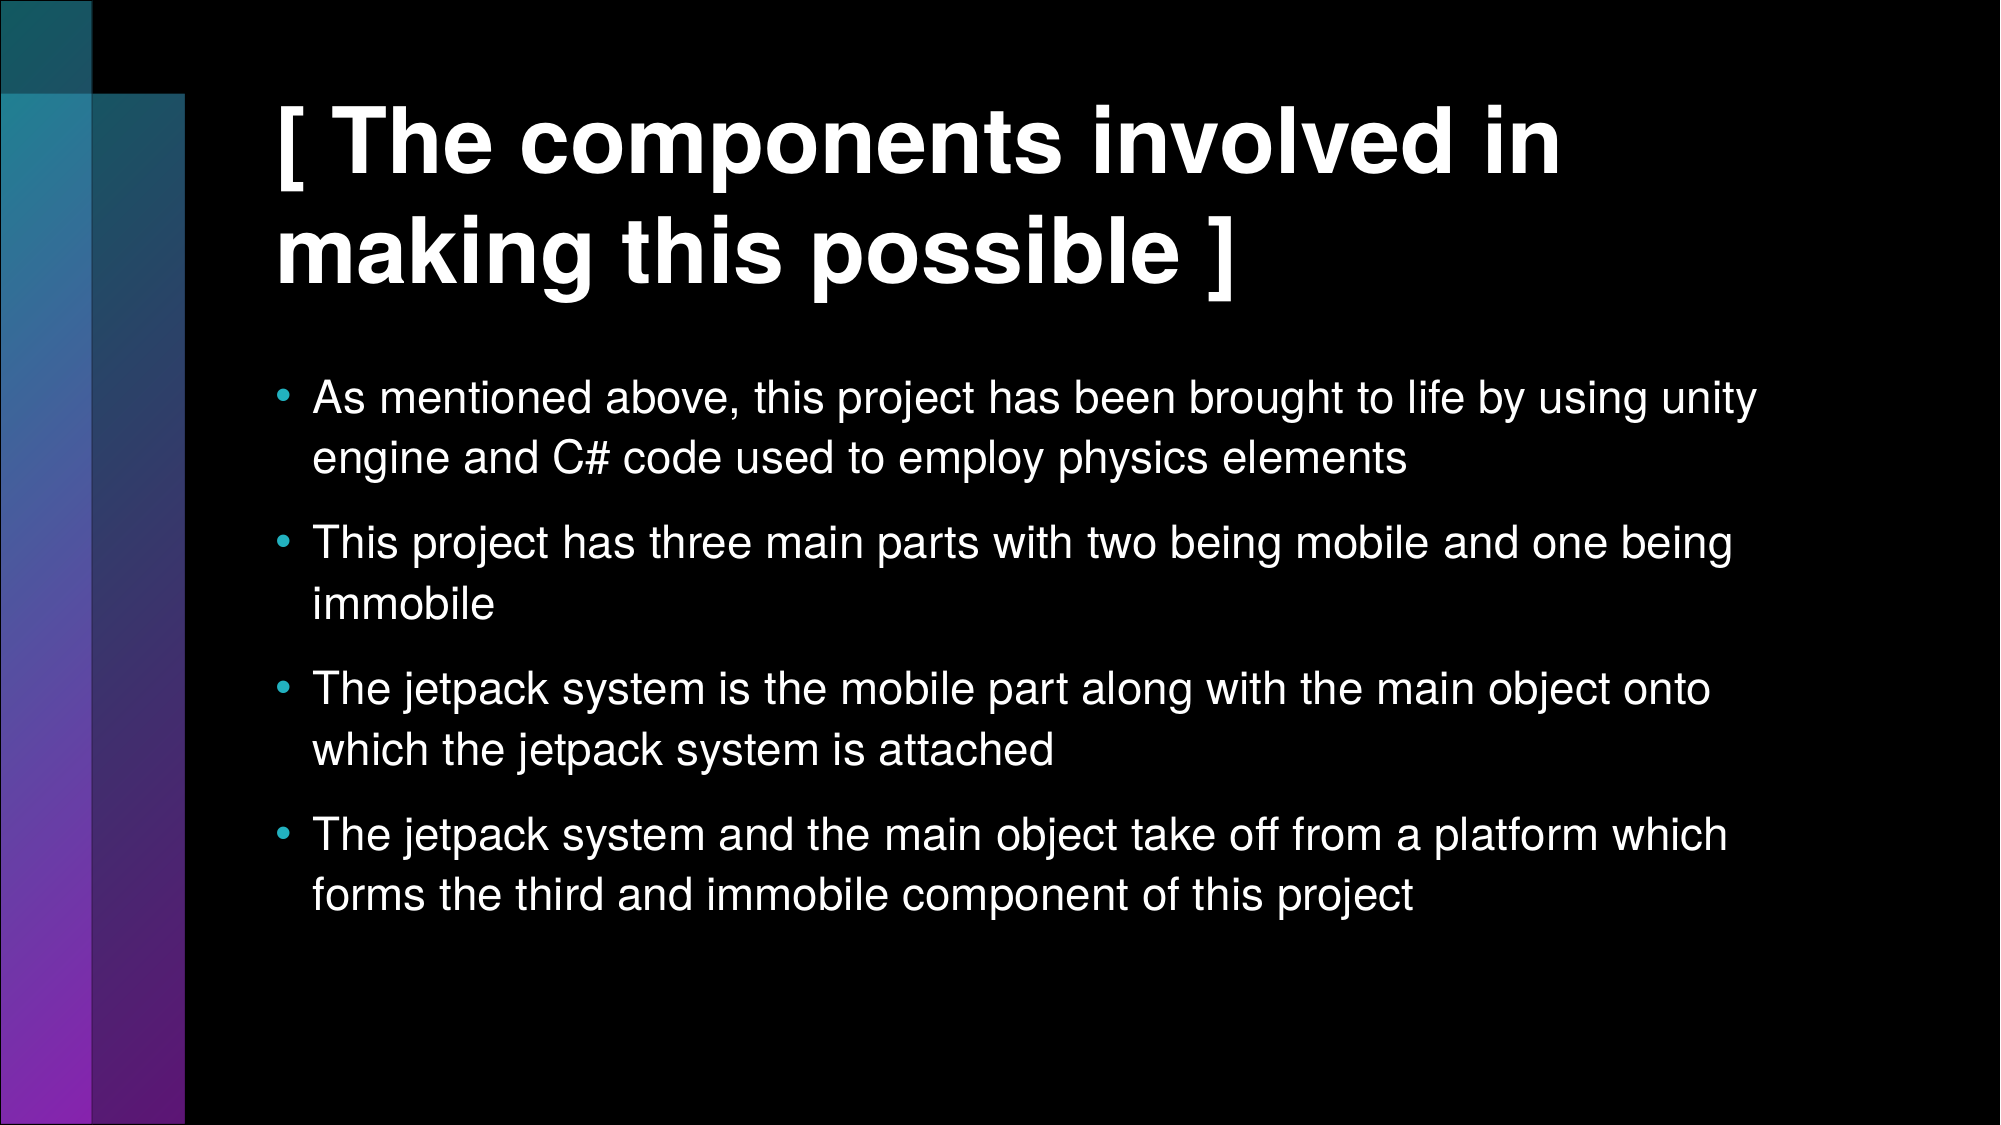

# [ The components involved in making this possible ]
As mentioned above, this project has been brought to life by using unity engine and C# code used to employ physics elements
This project has three main parts with two being mobile and one being immobile
The jetpack system is the mobile part along with the main object onto which the jetpack system is attached
The jetpack system and the main object take off from a platform which forms the third and immobile component of this project